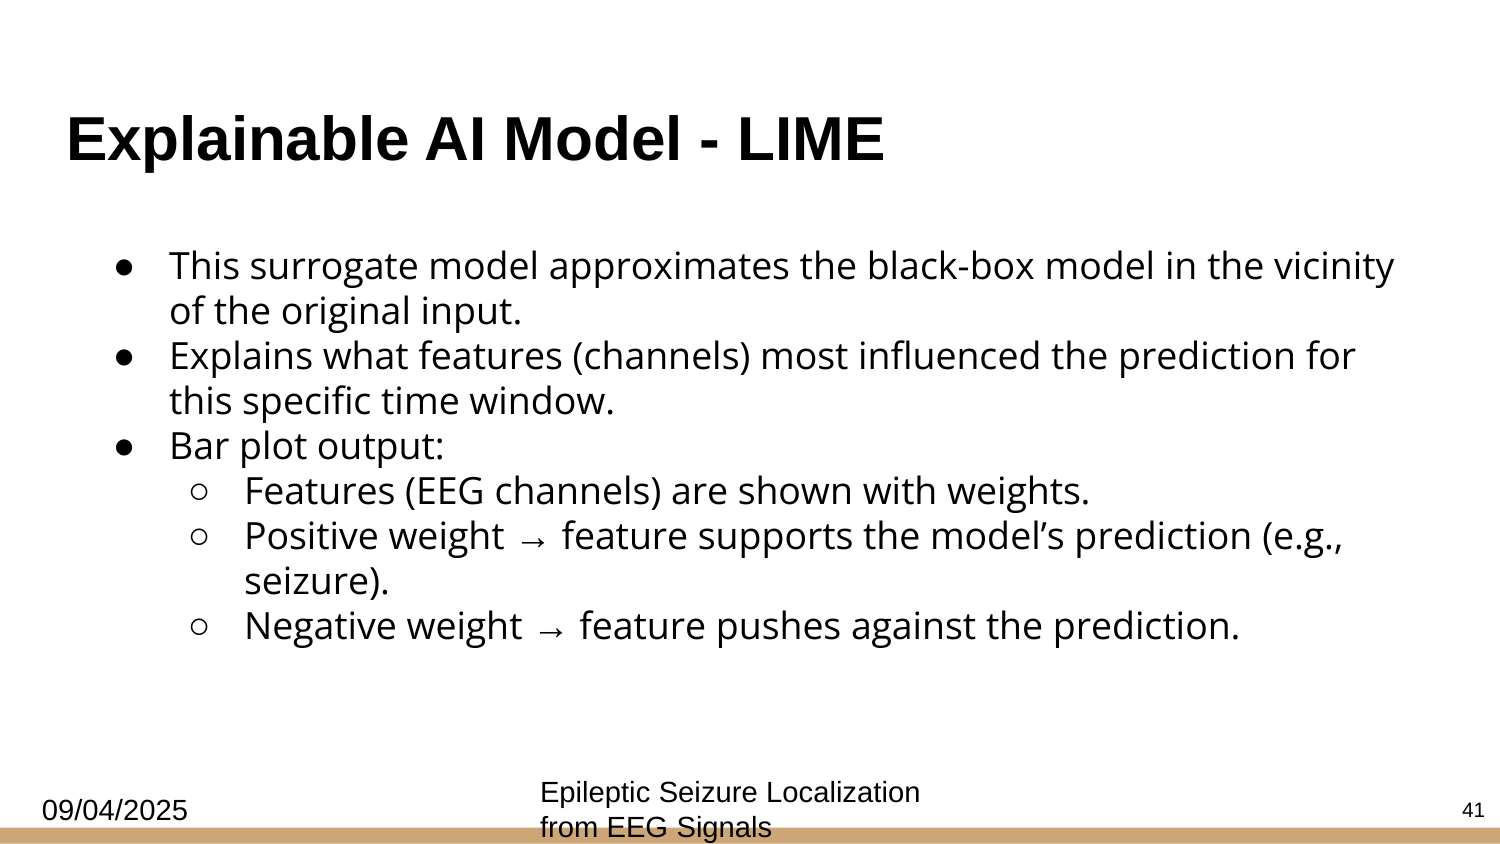

# Explainable AI Model - LIME
This surrogate model approximates the black-box model in the vicinity of the original input.
Explains what features (channels) most influenced the prediction for this specific time window.
Bar plot output:
Features (EEG channels) are shown with weights.
Positive weight → feature supports the model’s prediction (e.g., seizure).
Negative weight → feature pushes against the prediction.
41
09/04/2025
Epileptic Seizure Localization from EEG Signals